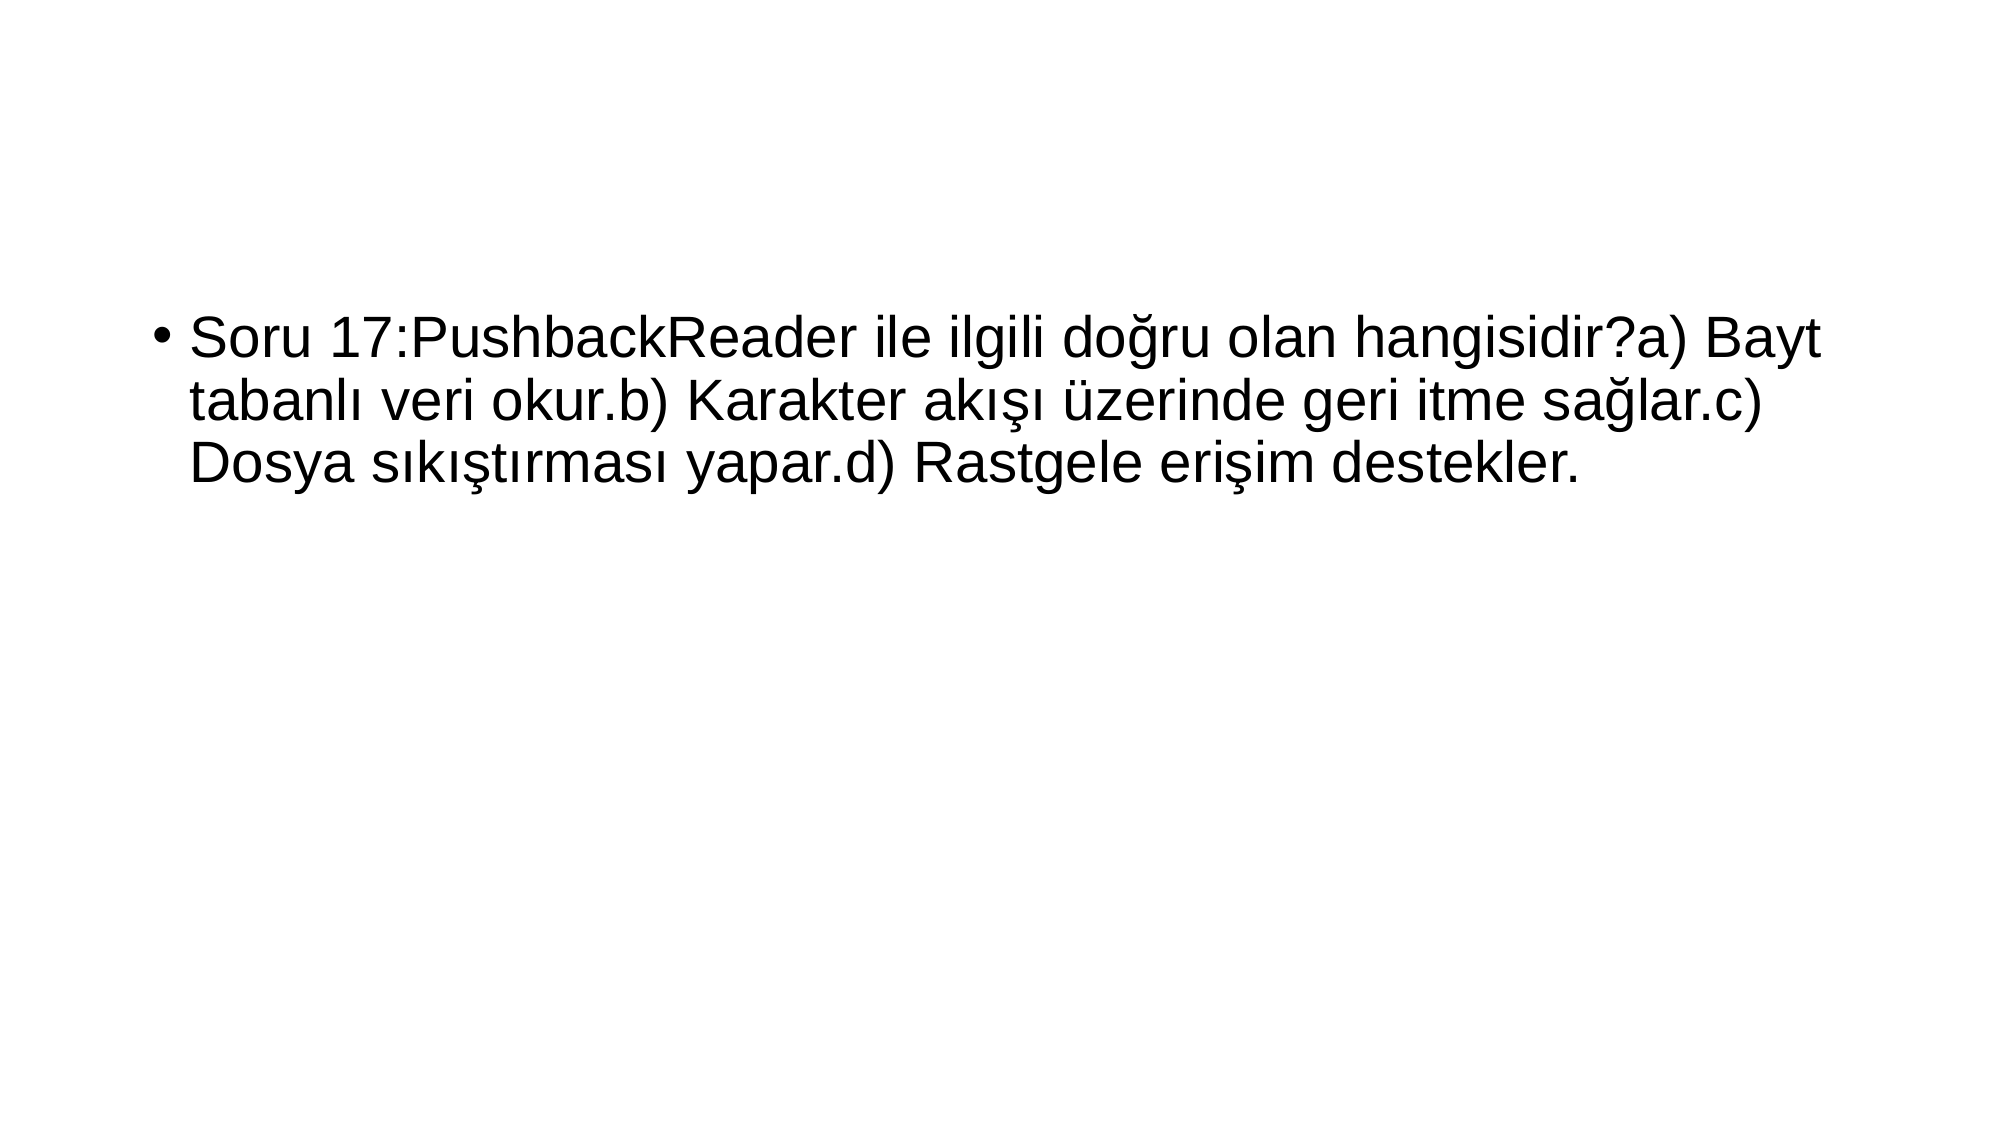

#
Soru 17:PushbackReader ile ilgili doğru olan hangisidir?a) Bayt tabanlı veri okur.b) Karakter akışı üzerinde geri itme sağlar.c) Dosya sıkıştırması yapar.d) Rastgele erişim destekler.